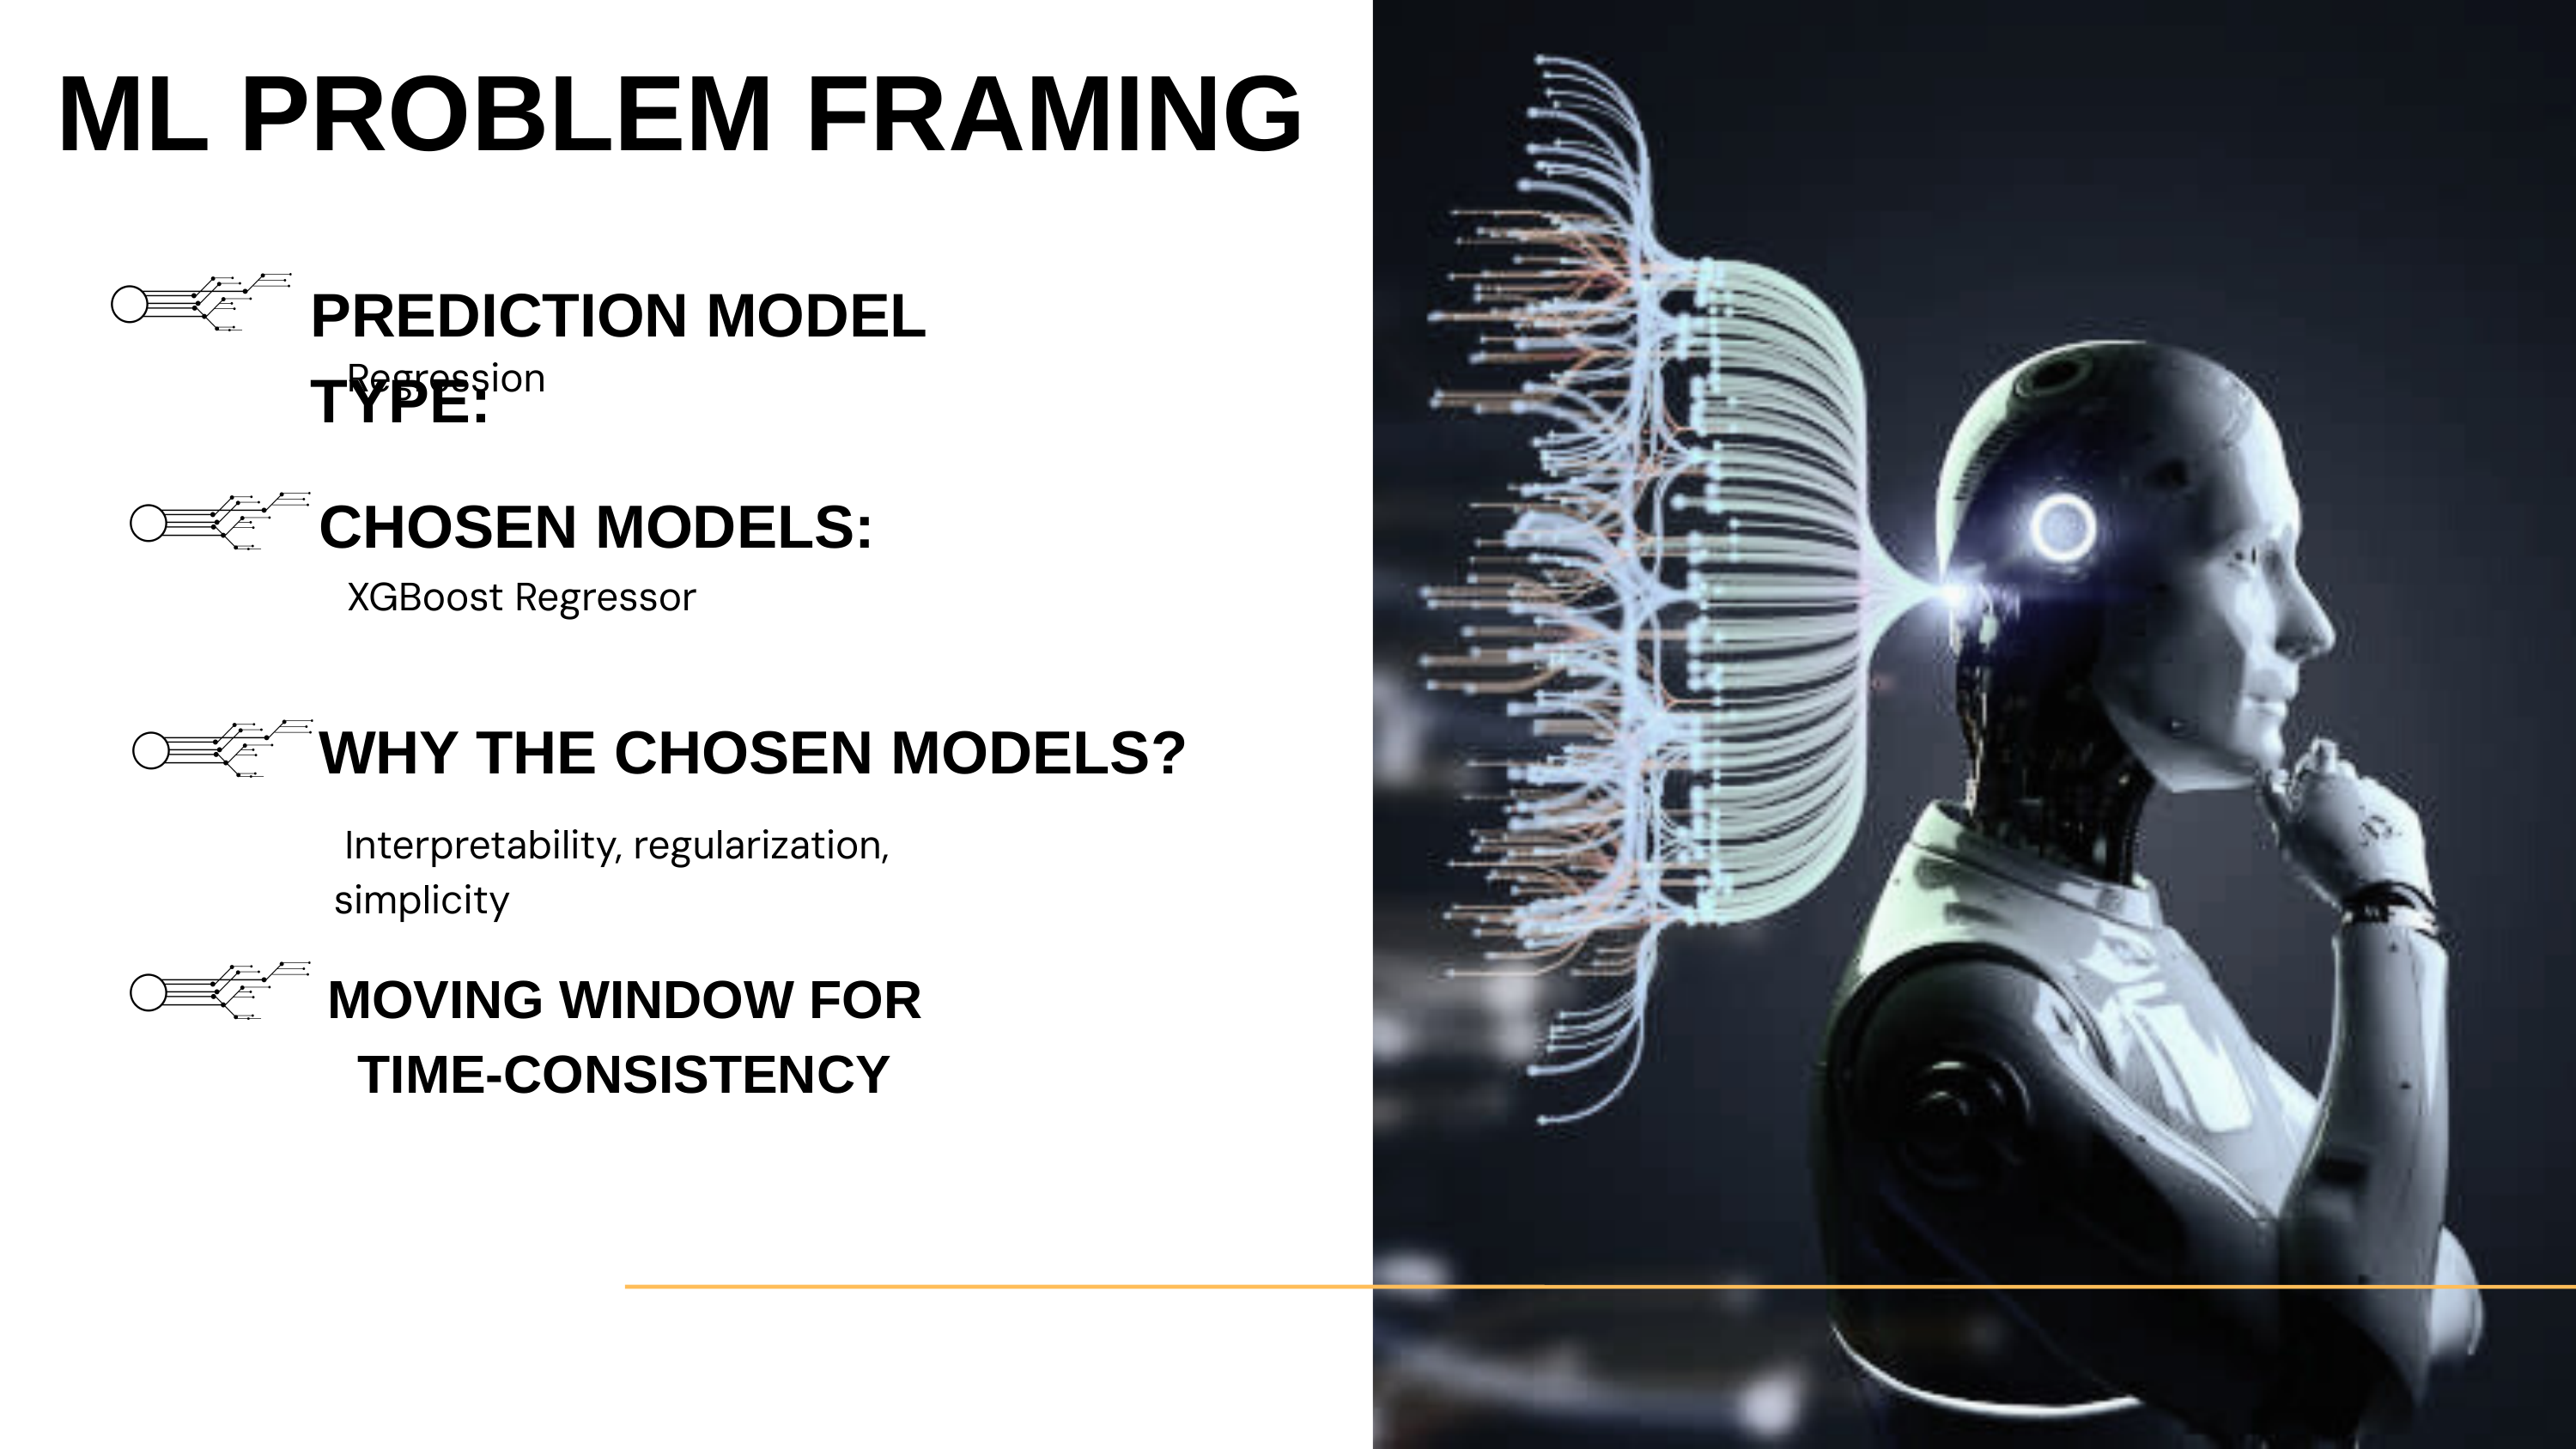

ML PROBLEM FRAMING
PREDICTION MODEL TYPE:

Regression
| CHOSEN MODELS: |
| --- |

XGBoost Regressor
| WHY THE CHOSEN MODELS? |
| --- |

 Interpretability, regularization, simplicity
MOVING WINDOW FOR TIME-CONSISTENCY